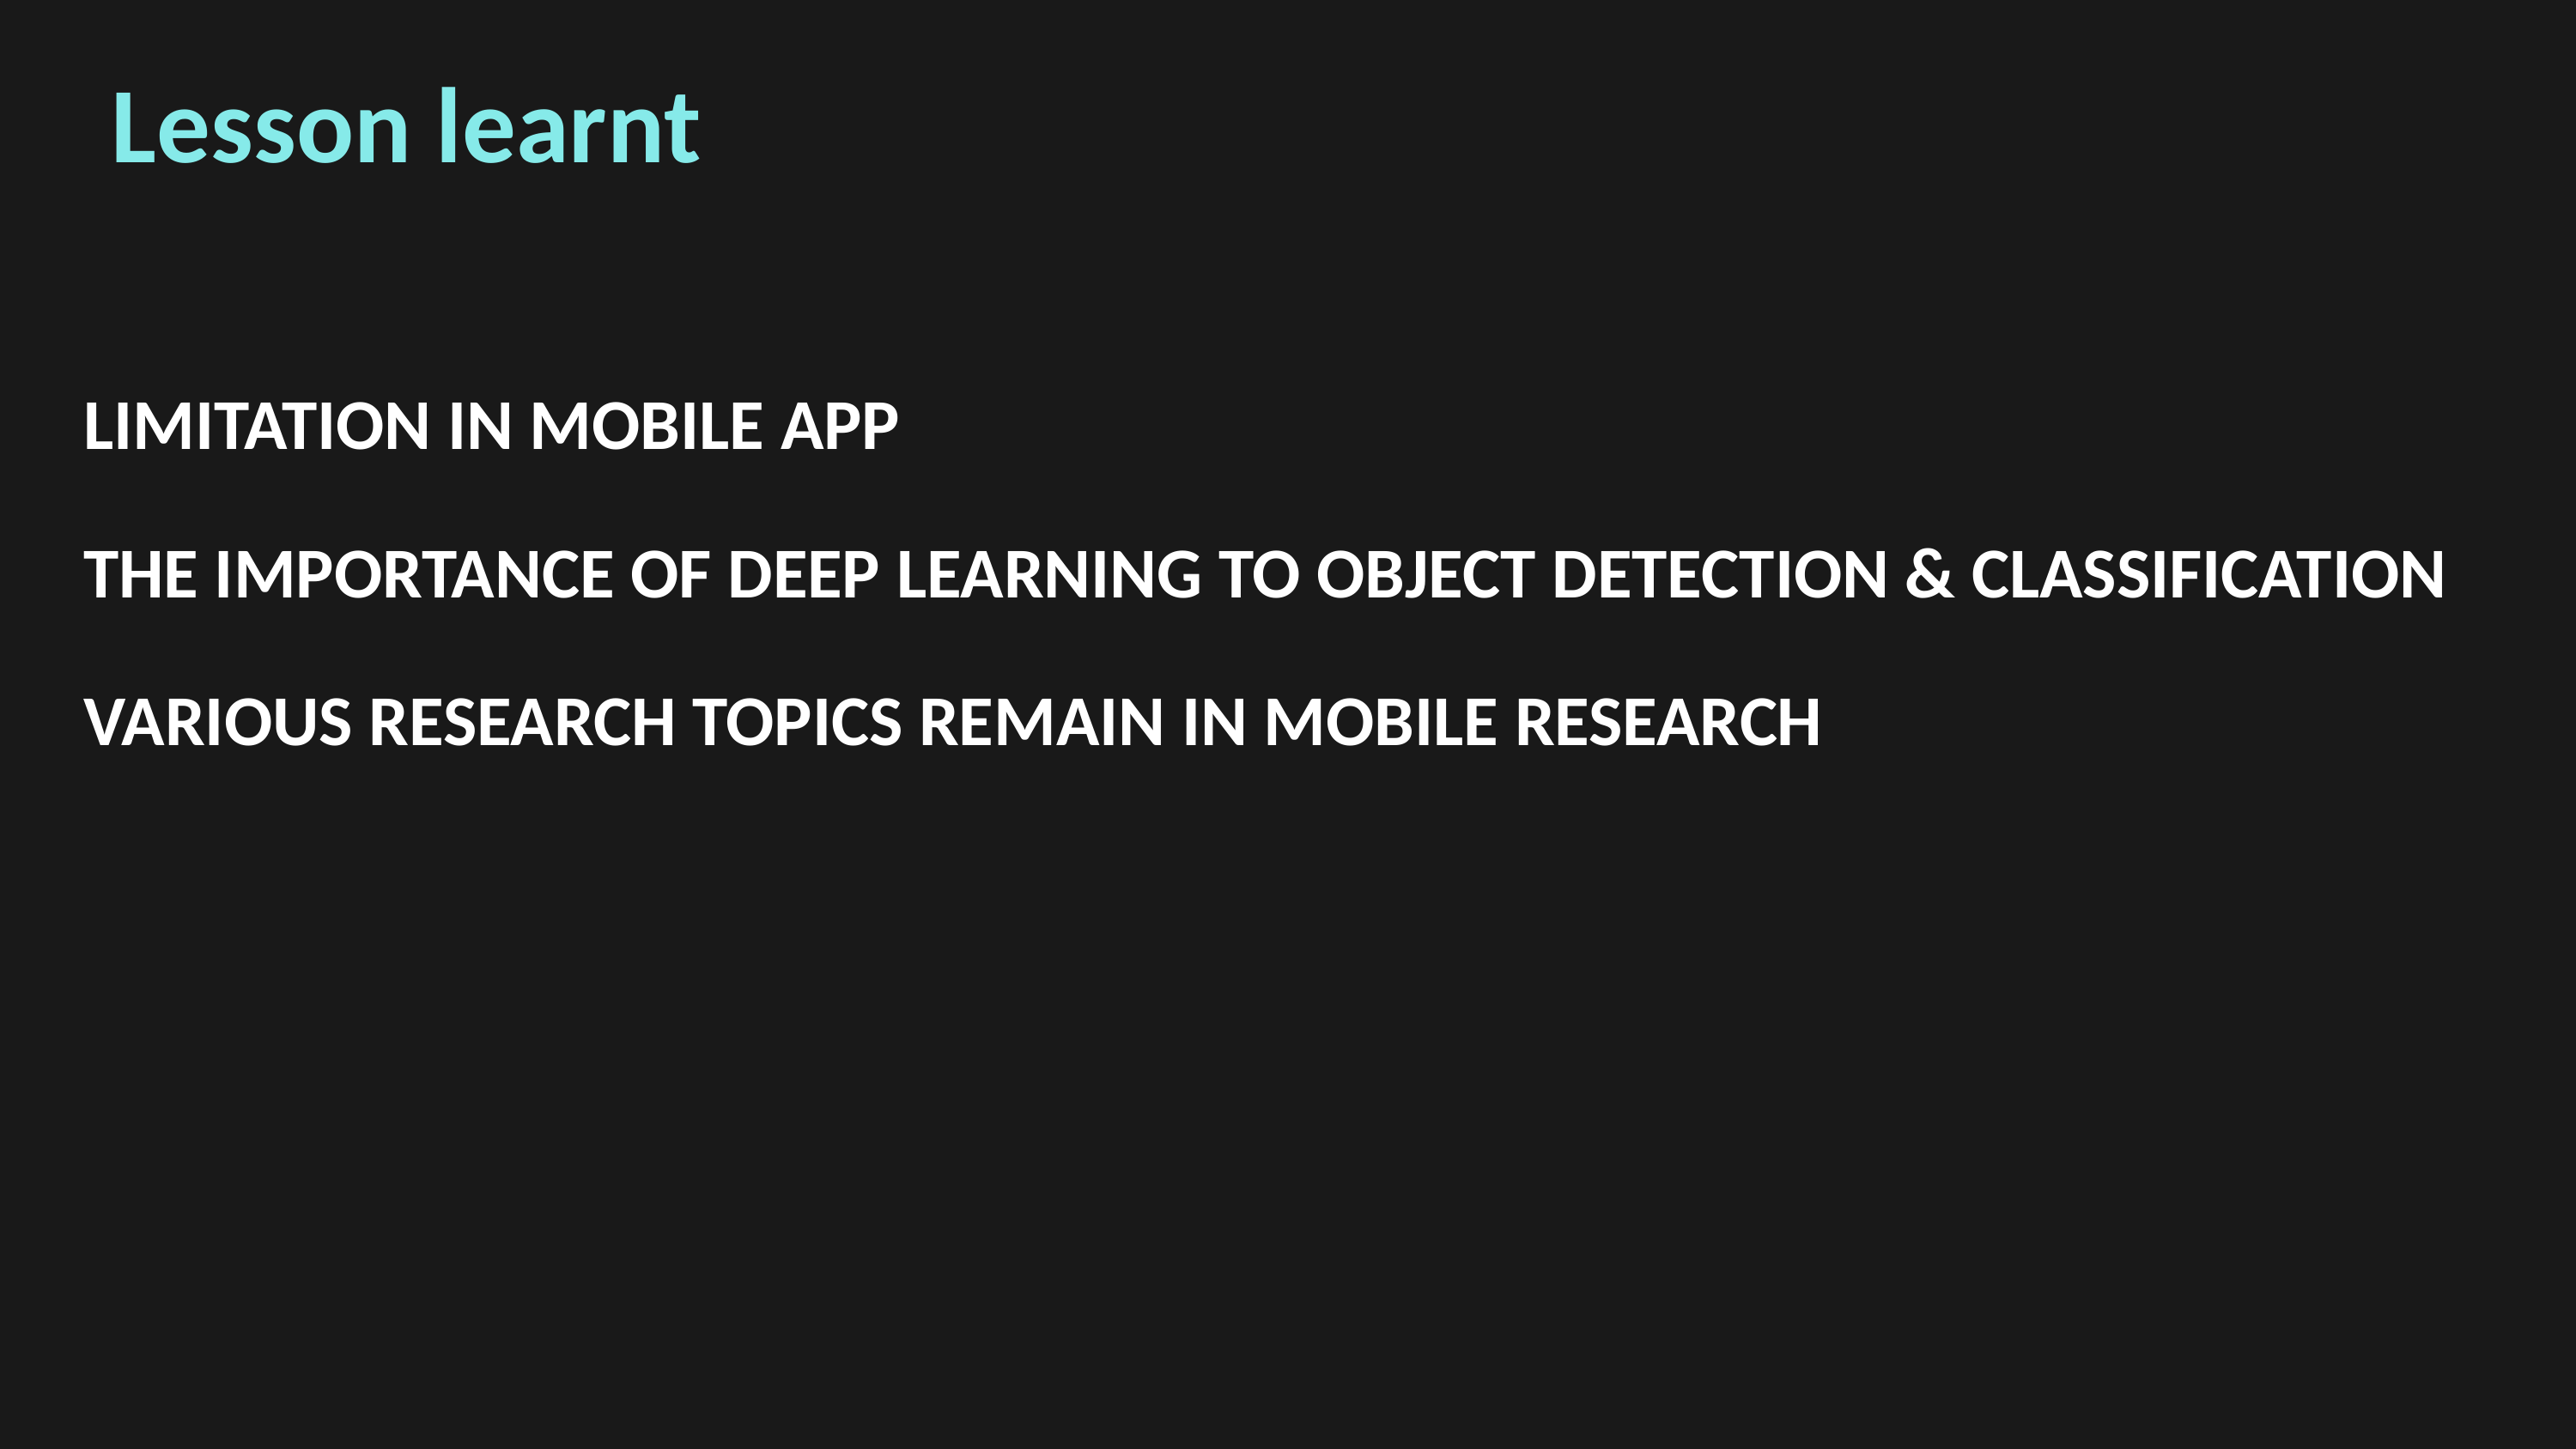

Lesson learnt

LIMITATION IN MOBILE APP
THE IMPORTANCE OF DEEP LEARNING TO OBJECT DETECTION & CLASSIFICATION
VARIOUS RESEARCH TOPICS REMAIN IN MOBILE RESEARCH